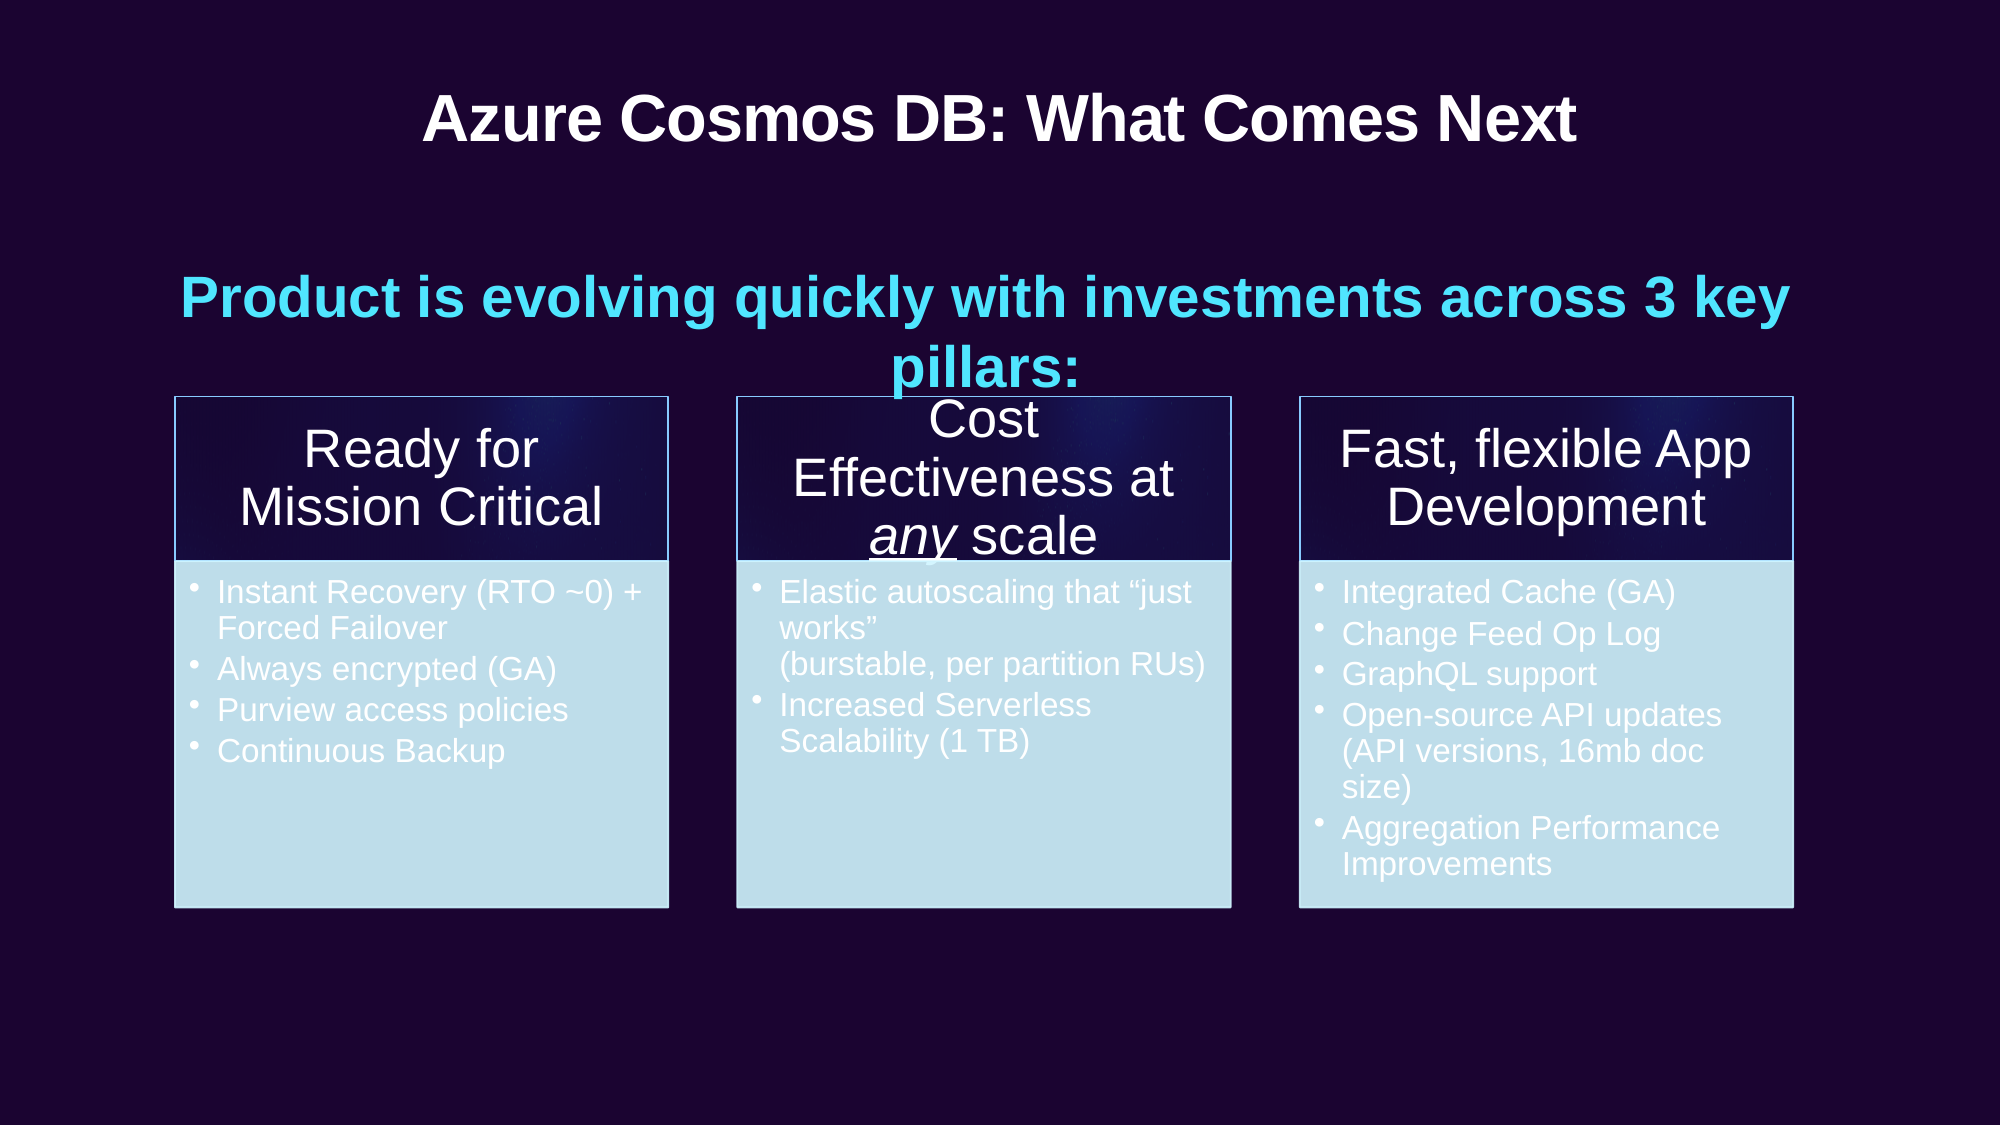

# Azure Cosmos DB: What Comes Next
Product is evolving quickly with investments across 3 key pillars:
Ready for Mission Critical
Instant Recovery (RTO ~0) + Forced Failover
Always encrypted (GA)
Purview access policies
Continuous Backup
Cost Effectiveness at any scale
Elastic autoscaling that “just works”
(burstable, per partition RUs)
Increased Serverless Scalability (1 TB)
Fast, flexible App Development
Integrated Cache (GA)
Change Feed Op Log
GraphQL support
Open-source API updates (API versions, 16mb doc size)
Aggregation Performance Improvements